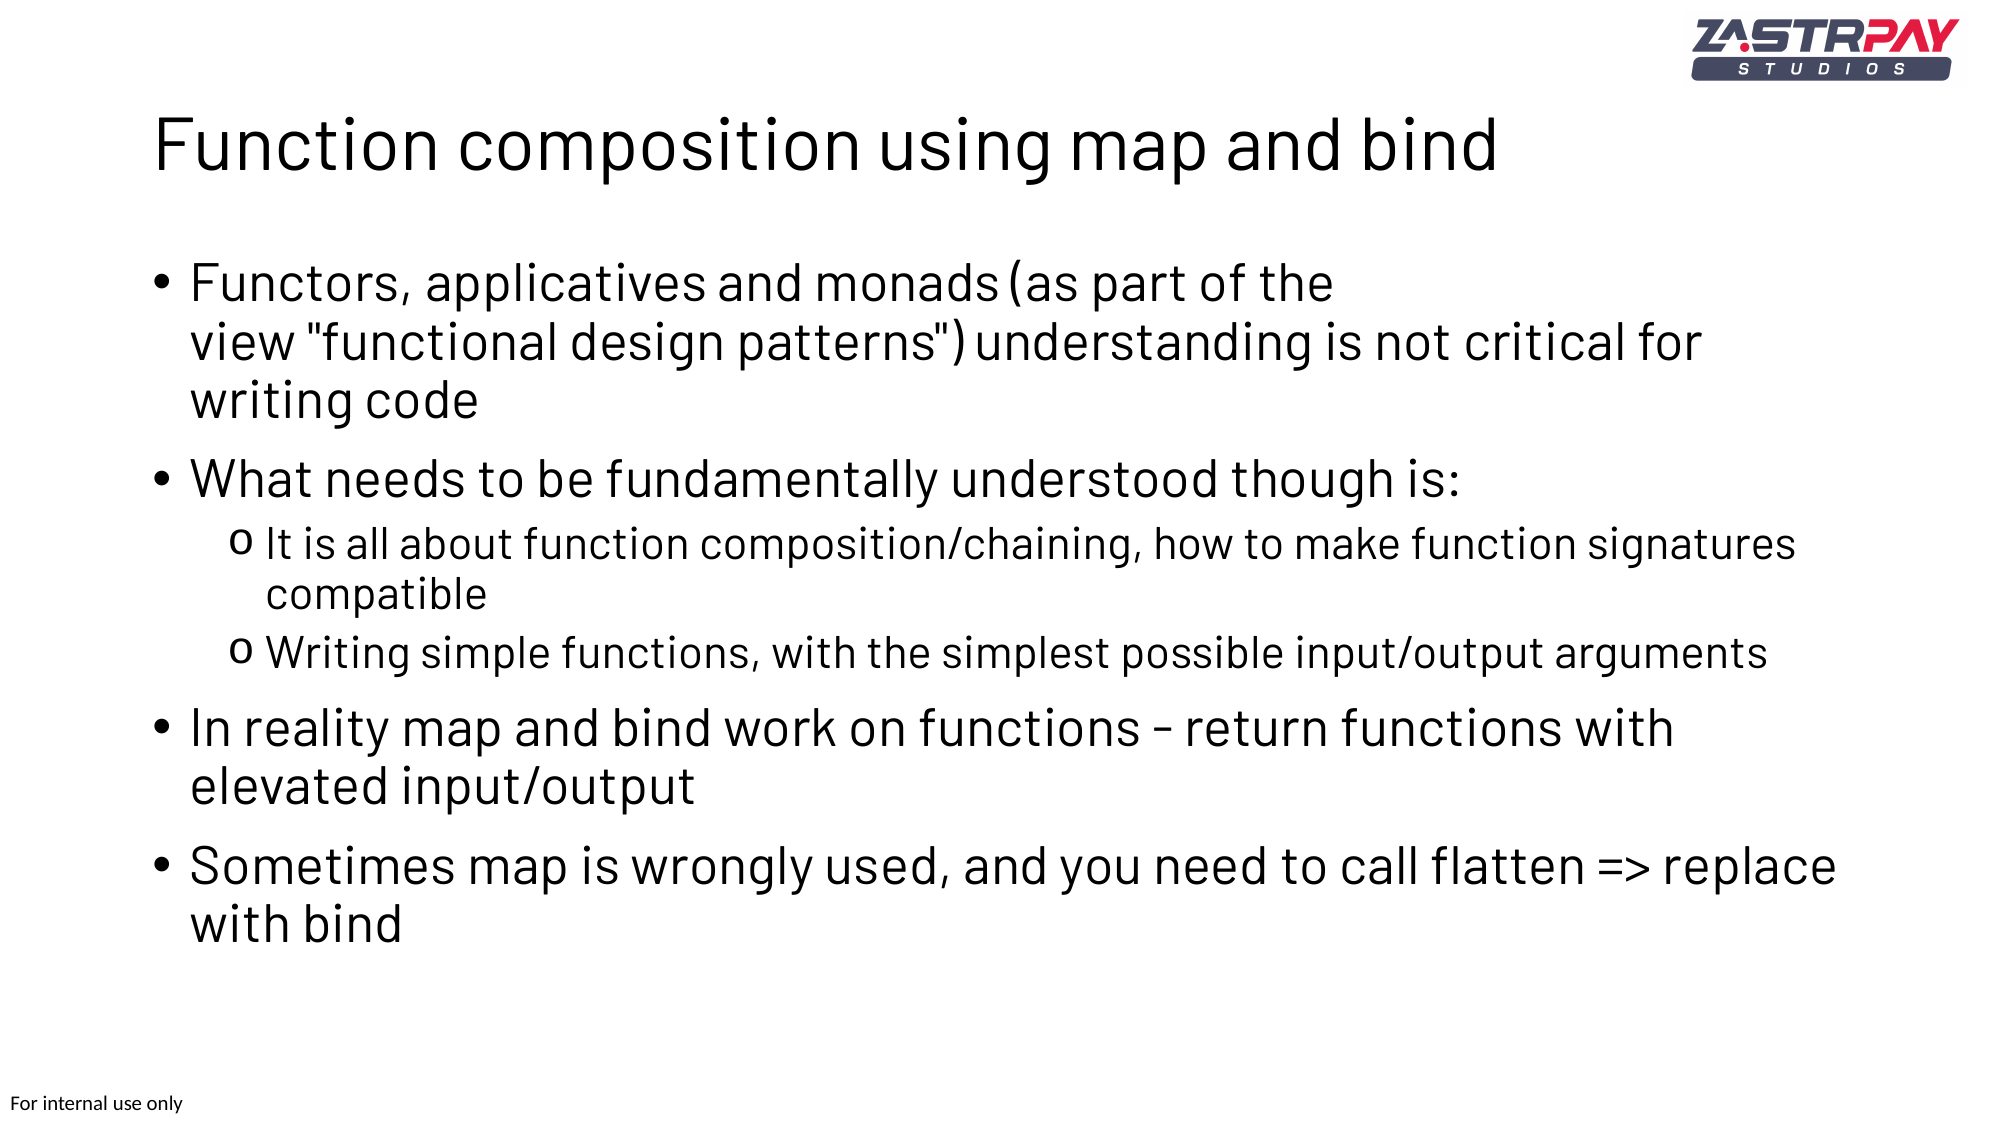

# Function composition using map and bind
Functors, applicatives and monads (as part of the view "functional design patterns") understanding is not critical for writing code
What needs to be fundamentally understood though is:
It is all about function composition/chaining, how to make function signatures compatible
Writing simple functions, with the simplest possible input/output arguments
In reality map and bind work on functions - return functions with elevated input/output
Sometimes map is wrongly used, and you need to call flatten => replace with bind